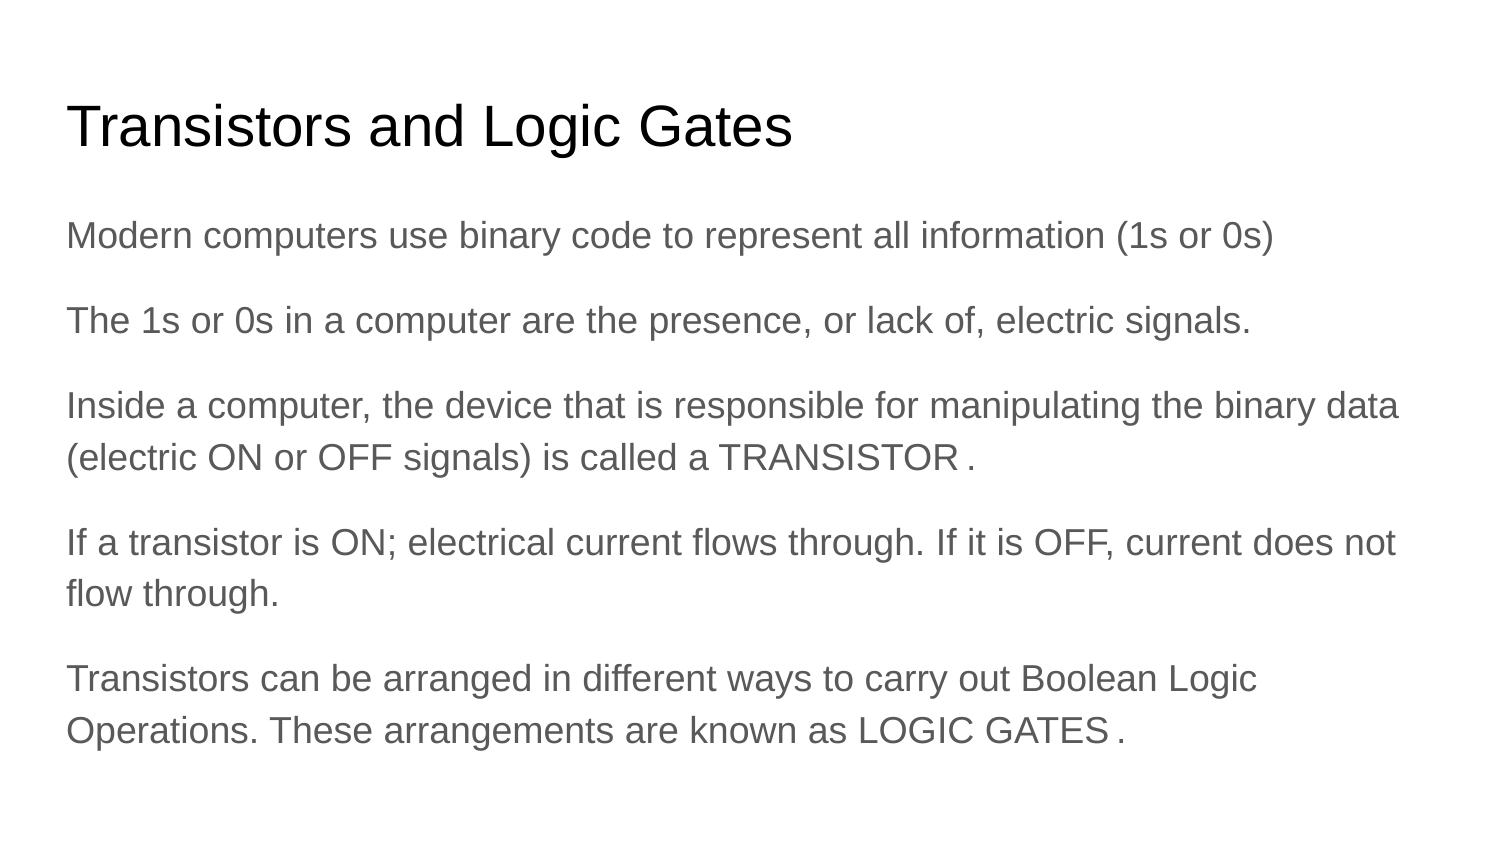

# Transistors and Logic Gates
Modern computers use binary code to represent all information (1s or 0s)
The 1s or 0s in a computer are the presence, or lack of, electric signals.
Inside a computer, the device that is responsible for manipulating the binary data (electric ON or OFF signals) is called a TRANSISTOR	.
If a transistor is ON; electrical current flows through. If it is OFF, current does not flow through.
Transistors can be arranged in different ways to carry out Boolean Logic Operations. These arrangements are known as LOGIC GATES	.